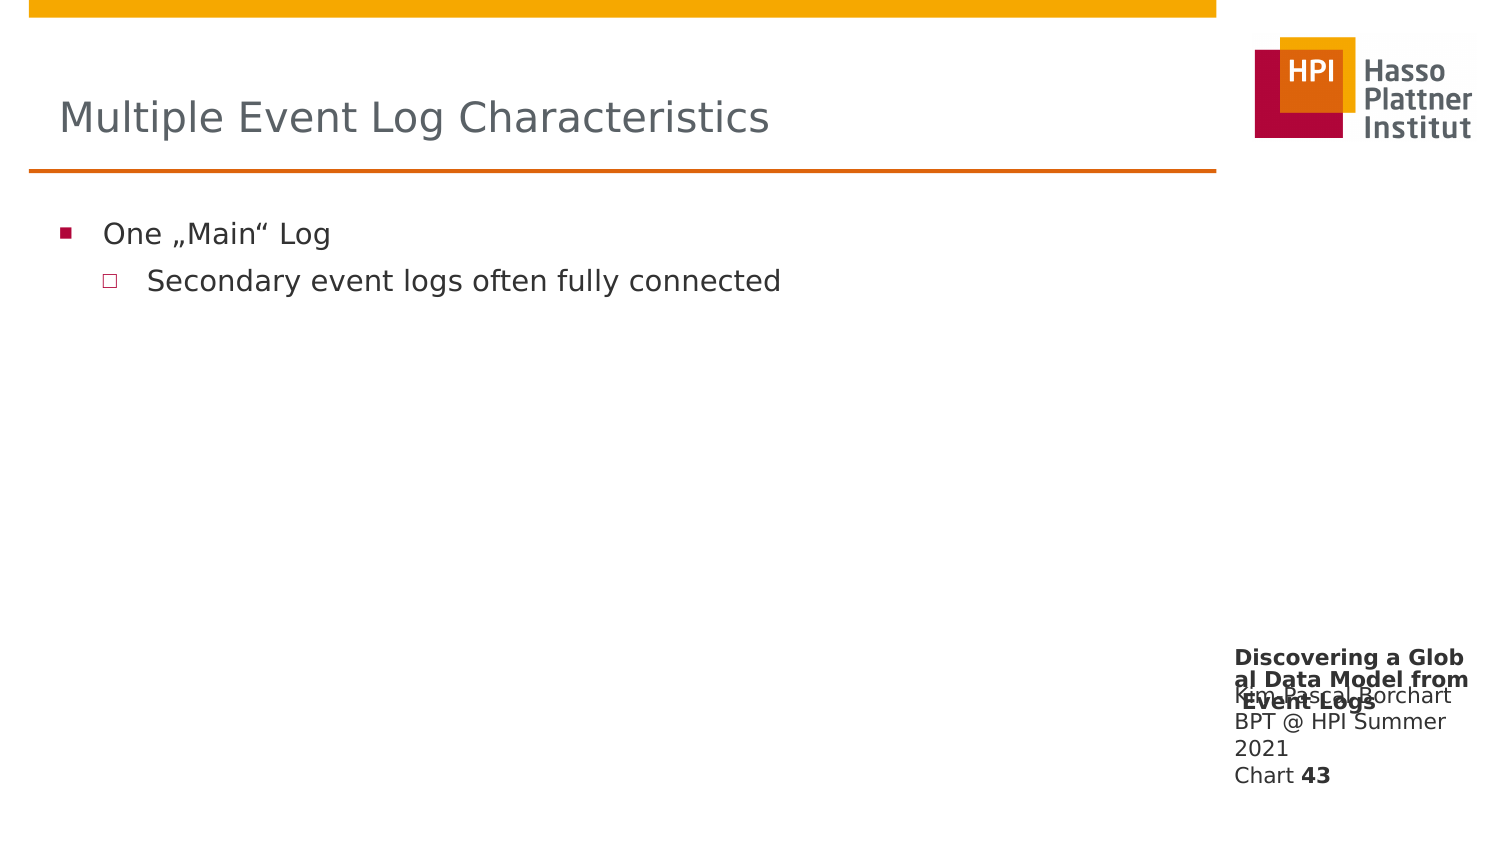

# Multiple Event Log Characteristics
One „Main“ Log
Secondary event logs often fully connected

Discovering a Global Data Model from Event Logs
Kim-Pascal Borchart BPT @ HPI Summer 2021
Chart 43